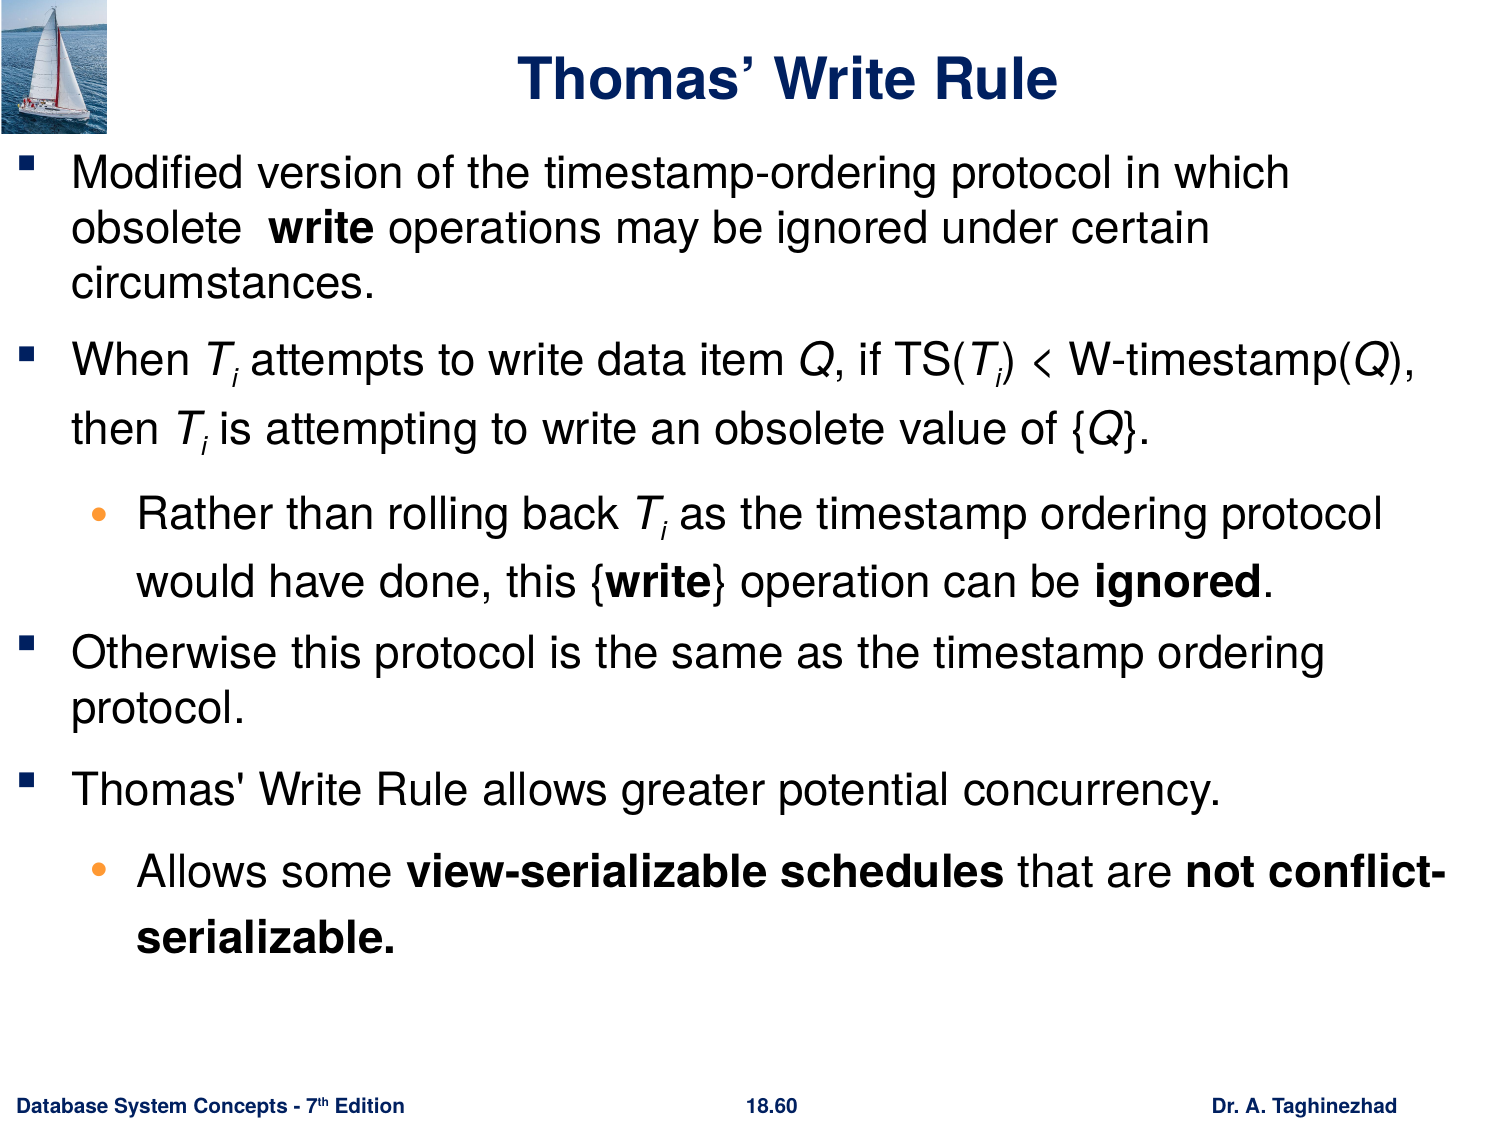

# Thomas’ Write Rule
Modified version of the timestamp-ordering protocol in which obsolete  write operations may be ignored under certain circumstances.
When Ti attempts to write data item Q, if TS(Ti) < W-timestamp(Q), then Ti is attempting to write an obsolete value of {Q}.
Rather than rolling back Ti as the timestamp ordering protocol would have done, this {write} operation can be ignored.
Otherwise this protocol is the same as the timestamp ordering protocol.
Thomas' Write Rule allows greater potential concurrency.
Allows some view-serializable schedules that are not conflict-serializable.